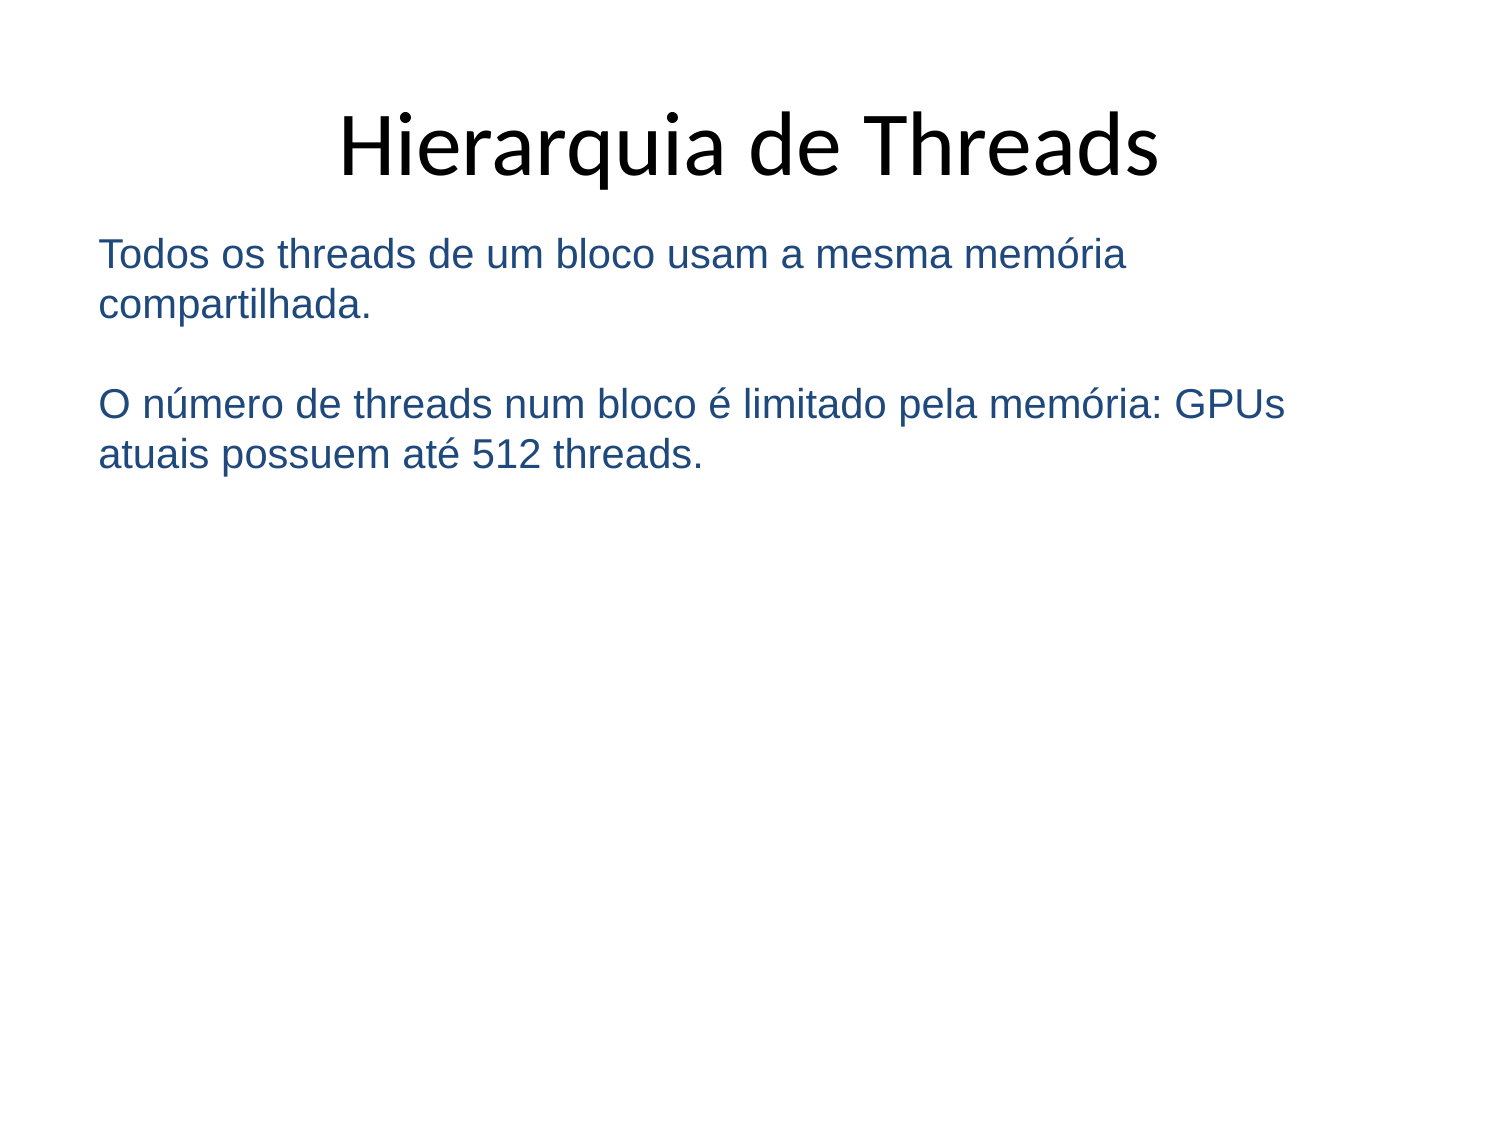

# Hierarquia de Threads
Todos os threads de um bloco usam a mesma memória compartilhada.

O número de threads num bloco é limitado pela memória: GPUs atuais possuem até 512 threads.